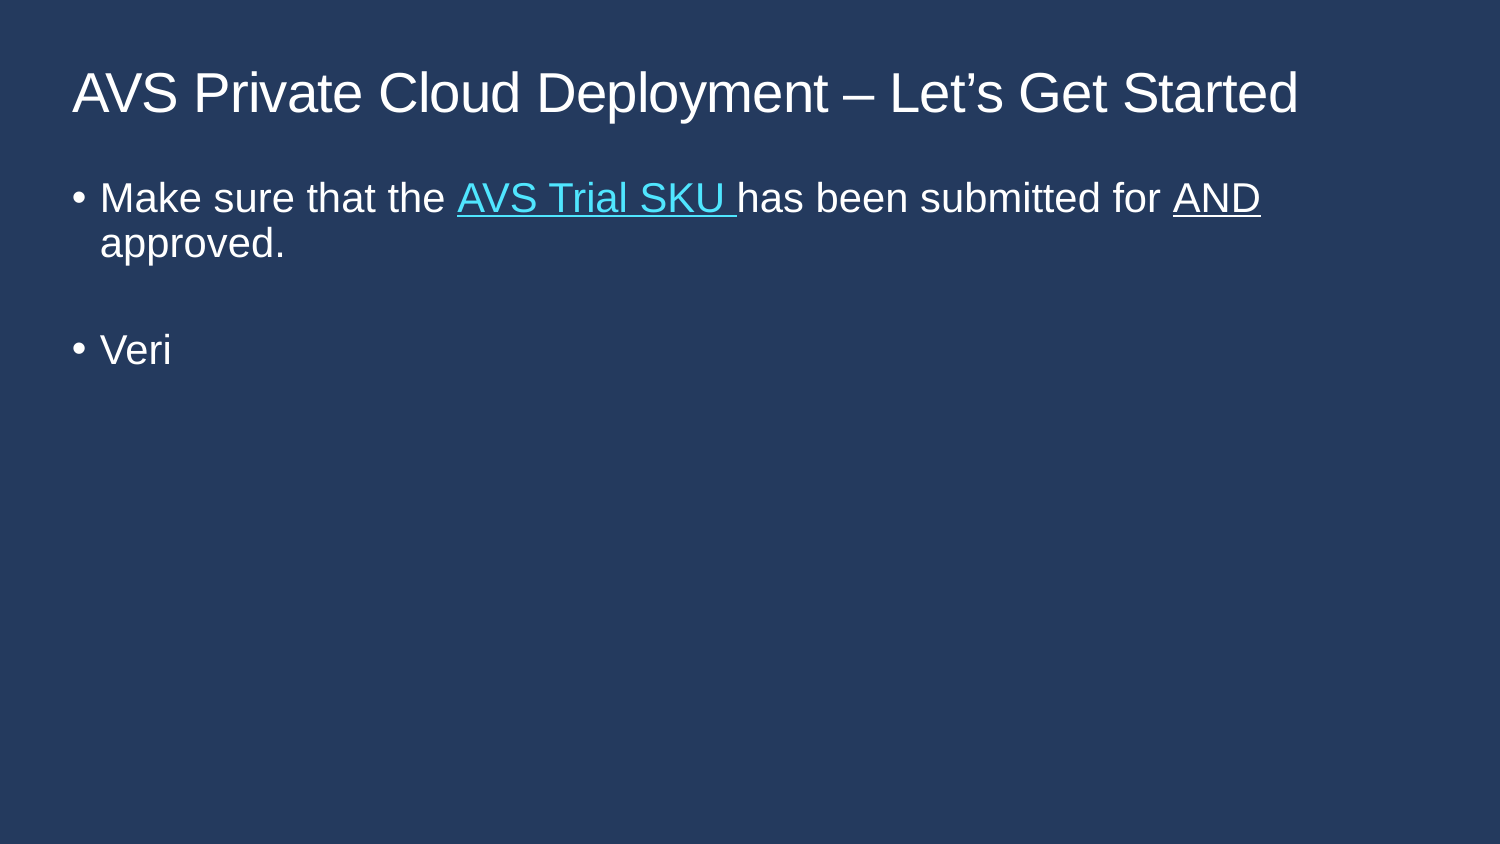

# AVS Private Cloud Deployment – Let’s Get Started
Make sure that the AVS Trial SKU has been submitted for AND approved.

Veri